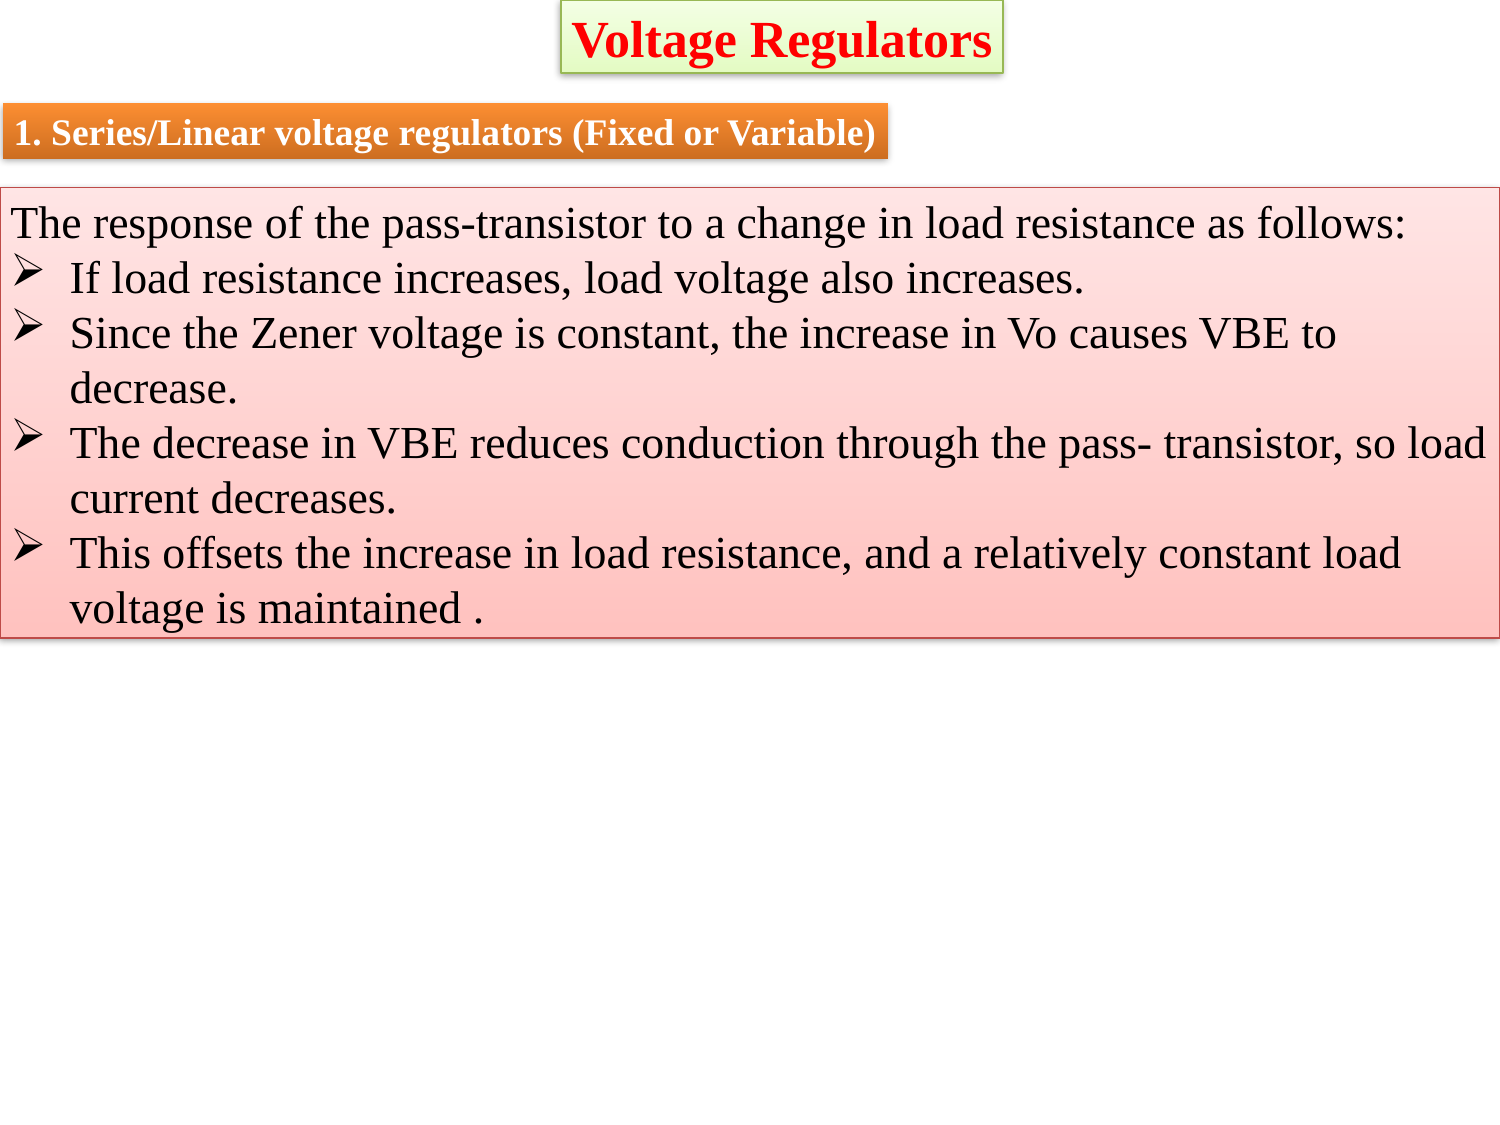

Voltage Regulators
1. Series/Linear voltage regulators (Fixed or Variable)
The response of the pass-transistor to a change in load resistance as follows:
If load resistance increases, load voltage also increases.
Since the Zener voltage is constant, the increase in Vo causes VBE to decrease.
The decrease in VBE reduces conduction through the pass- transistor, so load current decreases.
This offsets the increase in load resistance, and a relatively constant load voltage is maintained .